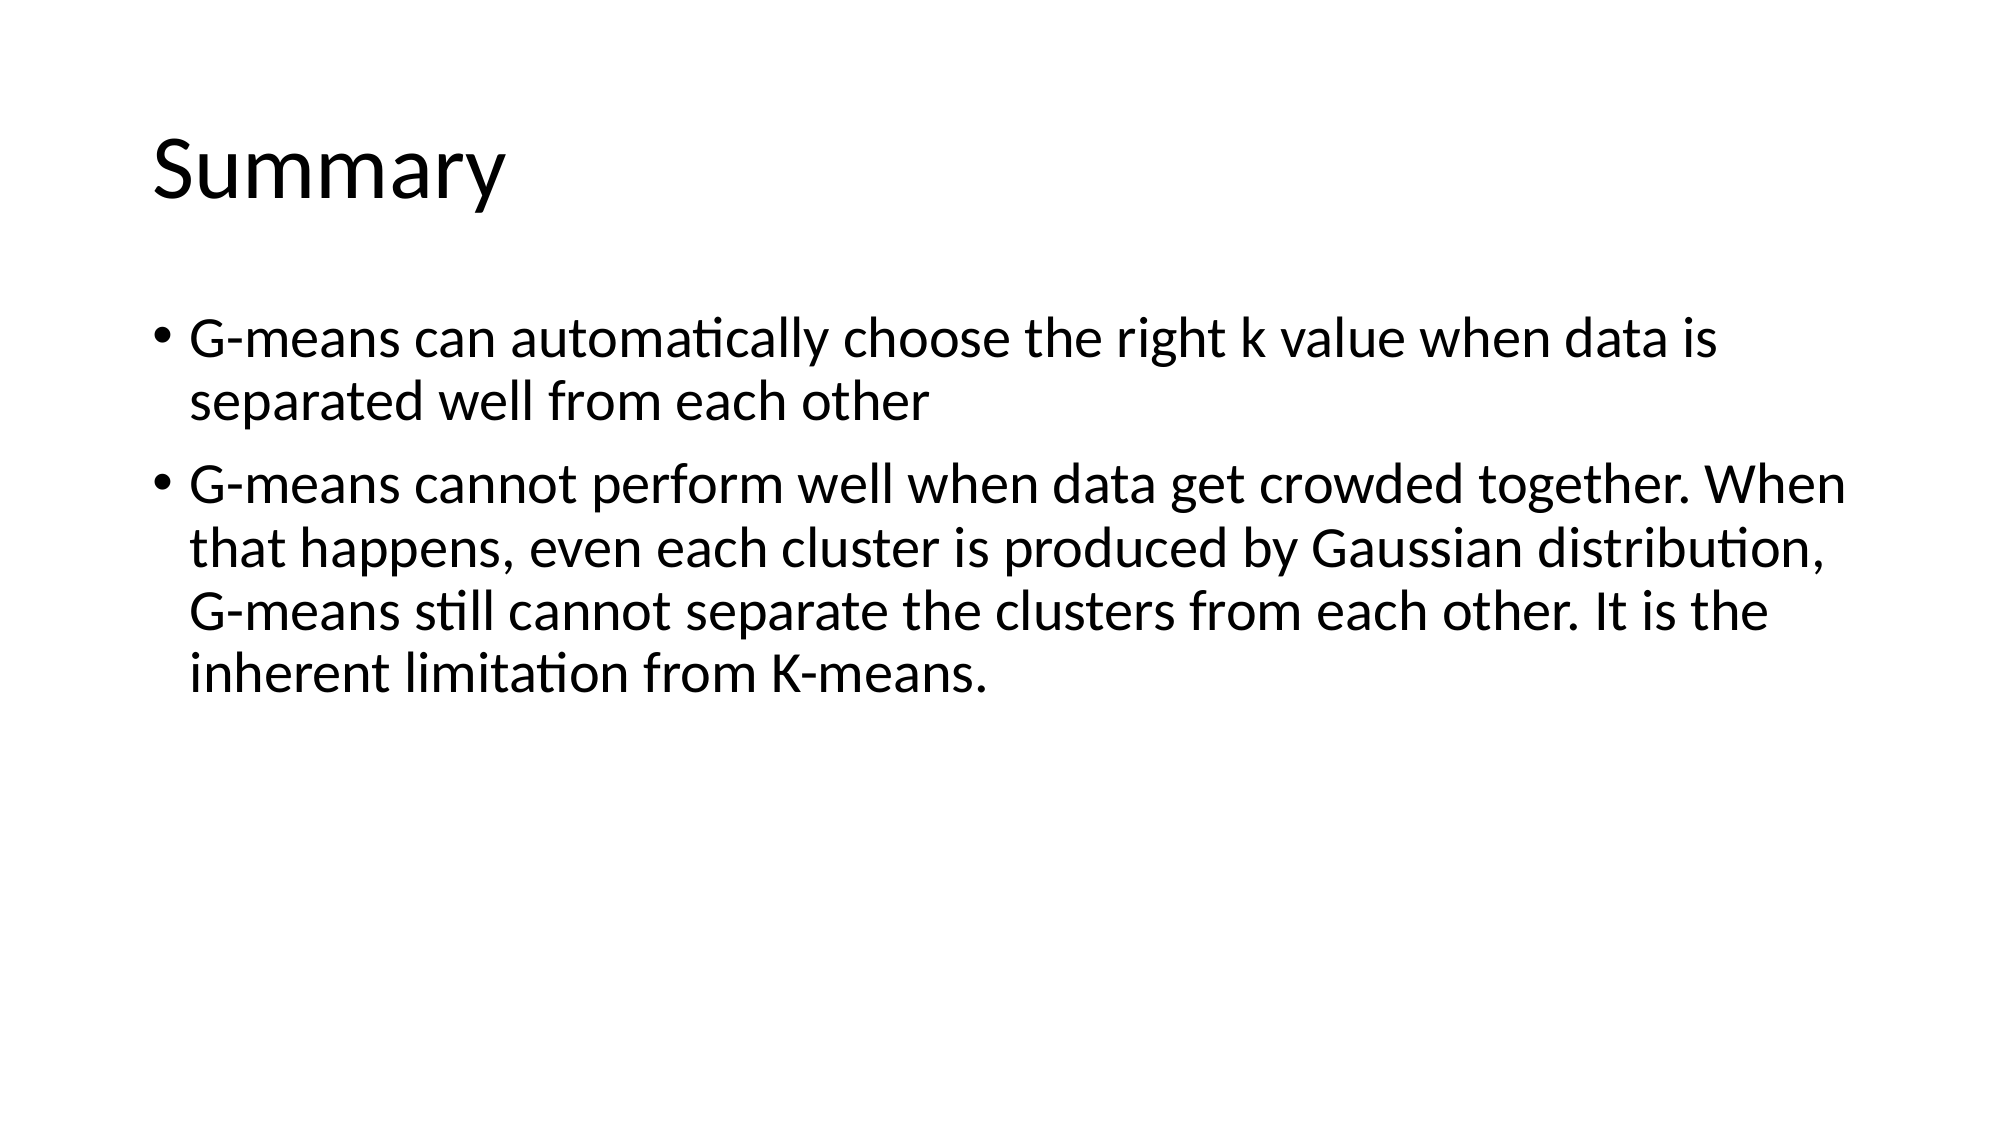

# Summary
G-means can automatically choose the right k value when data is separated well from each other
G-means cannot perform well when data get crowded together. When that happens, even each cluster is produced by Gaussian distribution, G-means still cannot separate the clusters from each other. It is the inherent limitation from K-means.